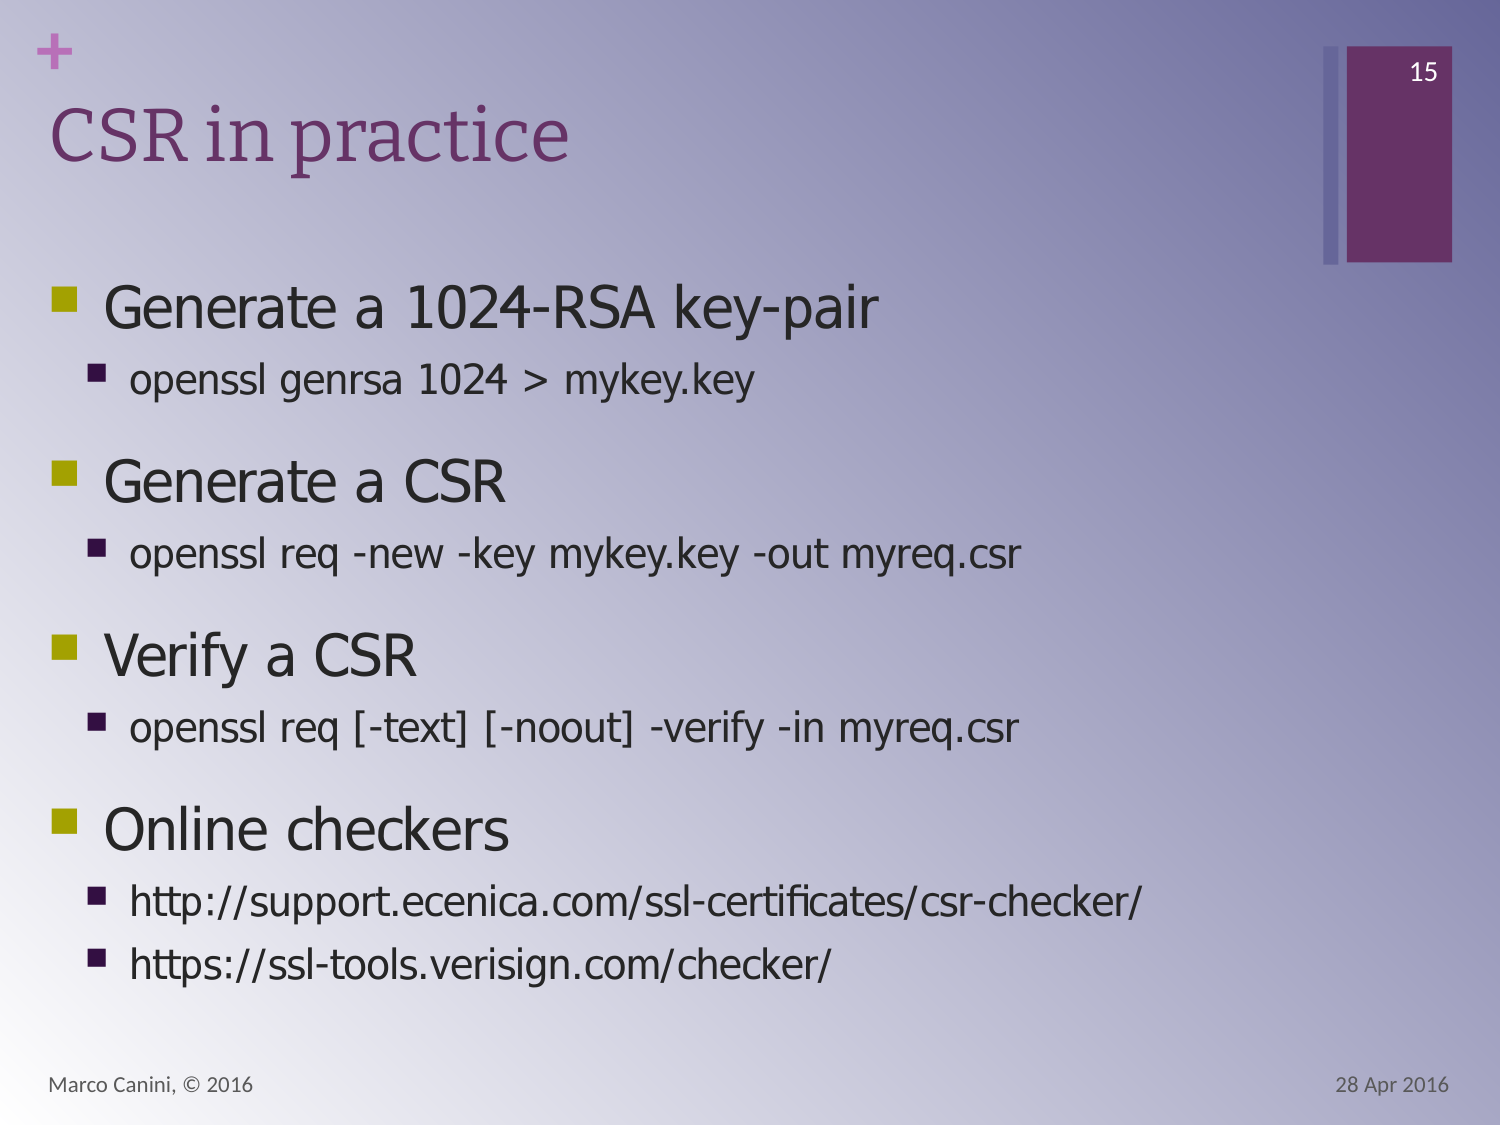

15
# CSR in practice
Generate a 1024-RSA key-pair
openssl genrsa 1024 > mykey.key
Generate a CSR
openssl req -new -key mykey.key -out myreq.csr
Verify a CSR
openssl req [-text] [-noout] -verify -in myreq.csr
Online checkers
http://support.ecenica.com/ssl-certificates/csr-checker/
https://ssl-tools.verisign.com/checker/
Marco Canini, © 2016
28 Apr 2016